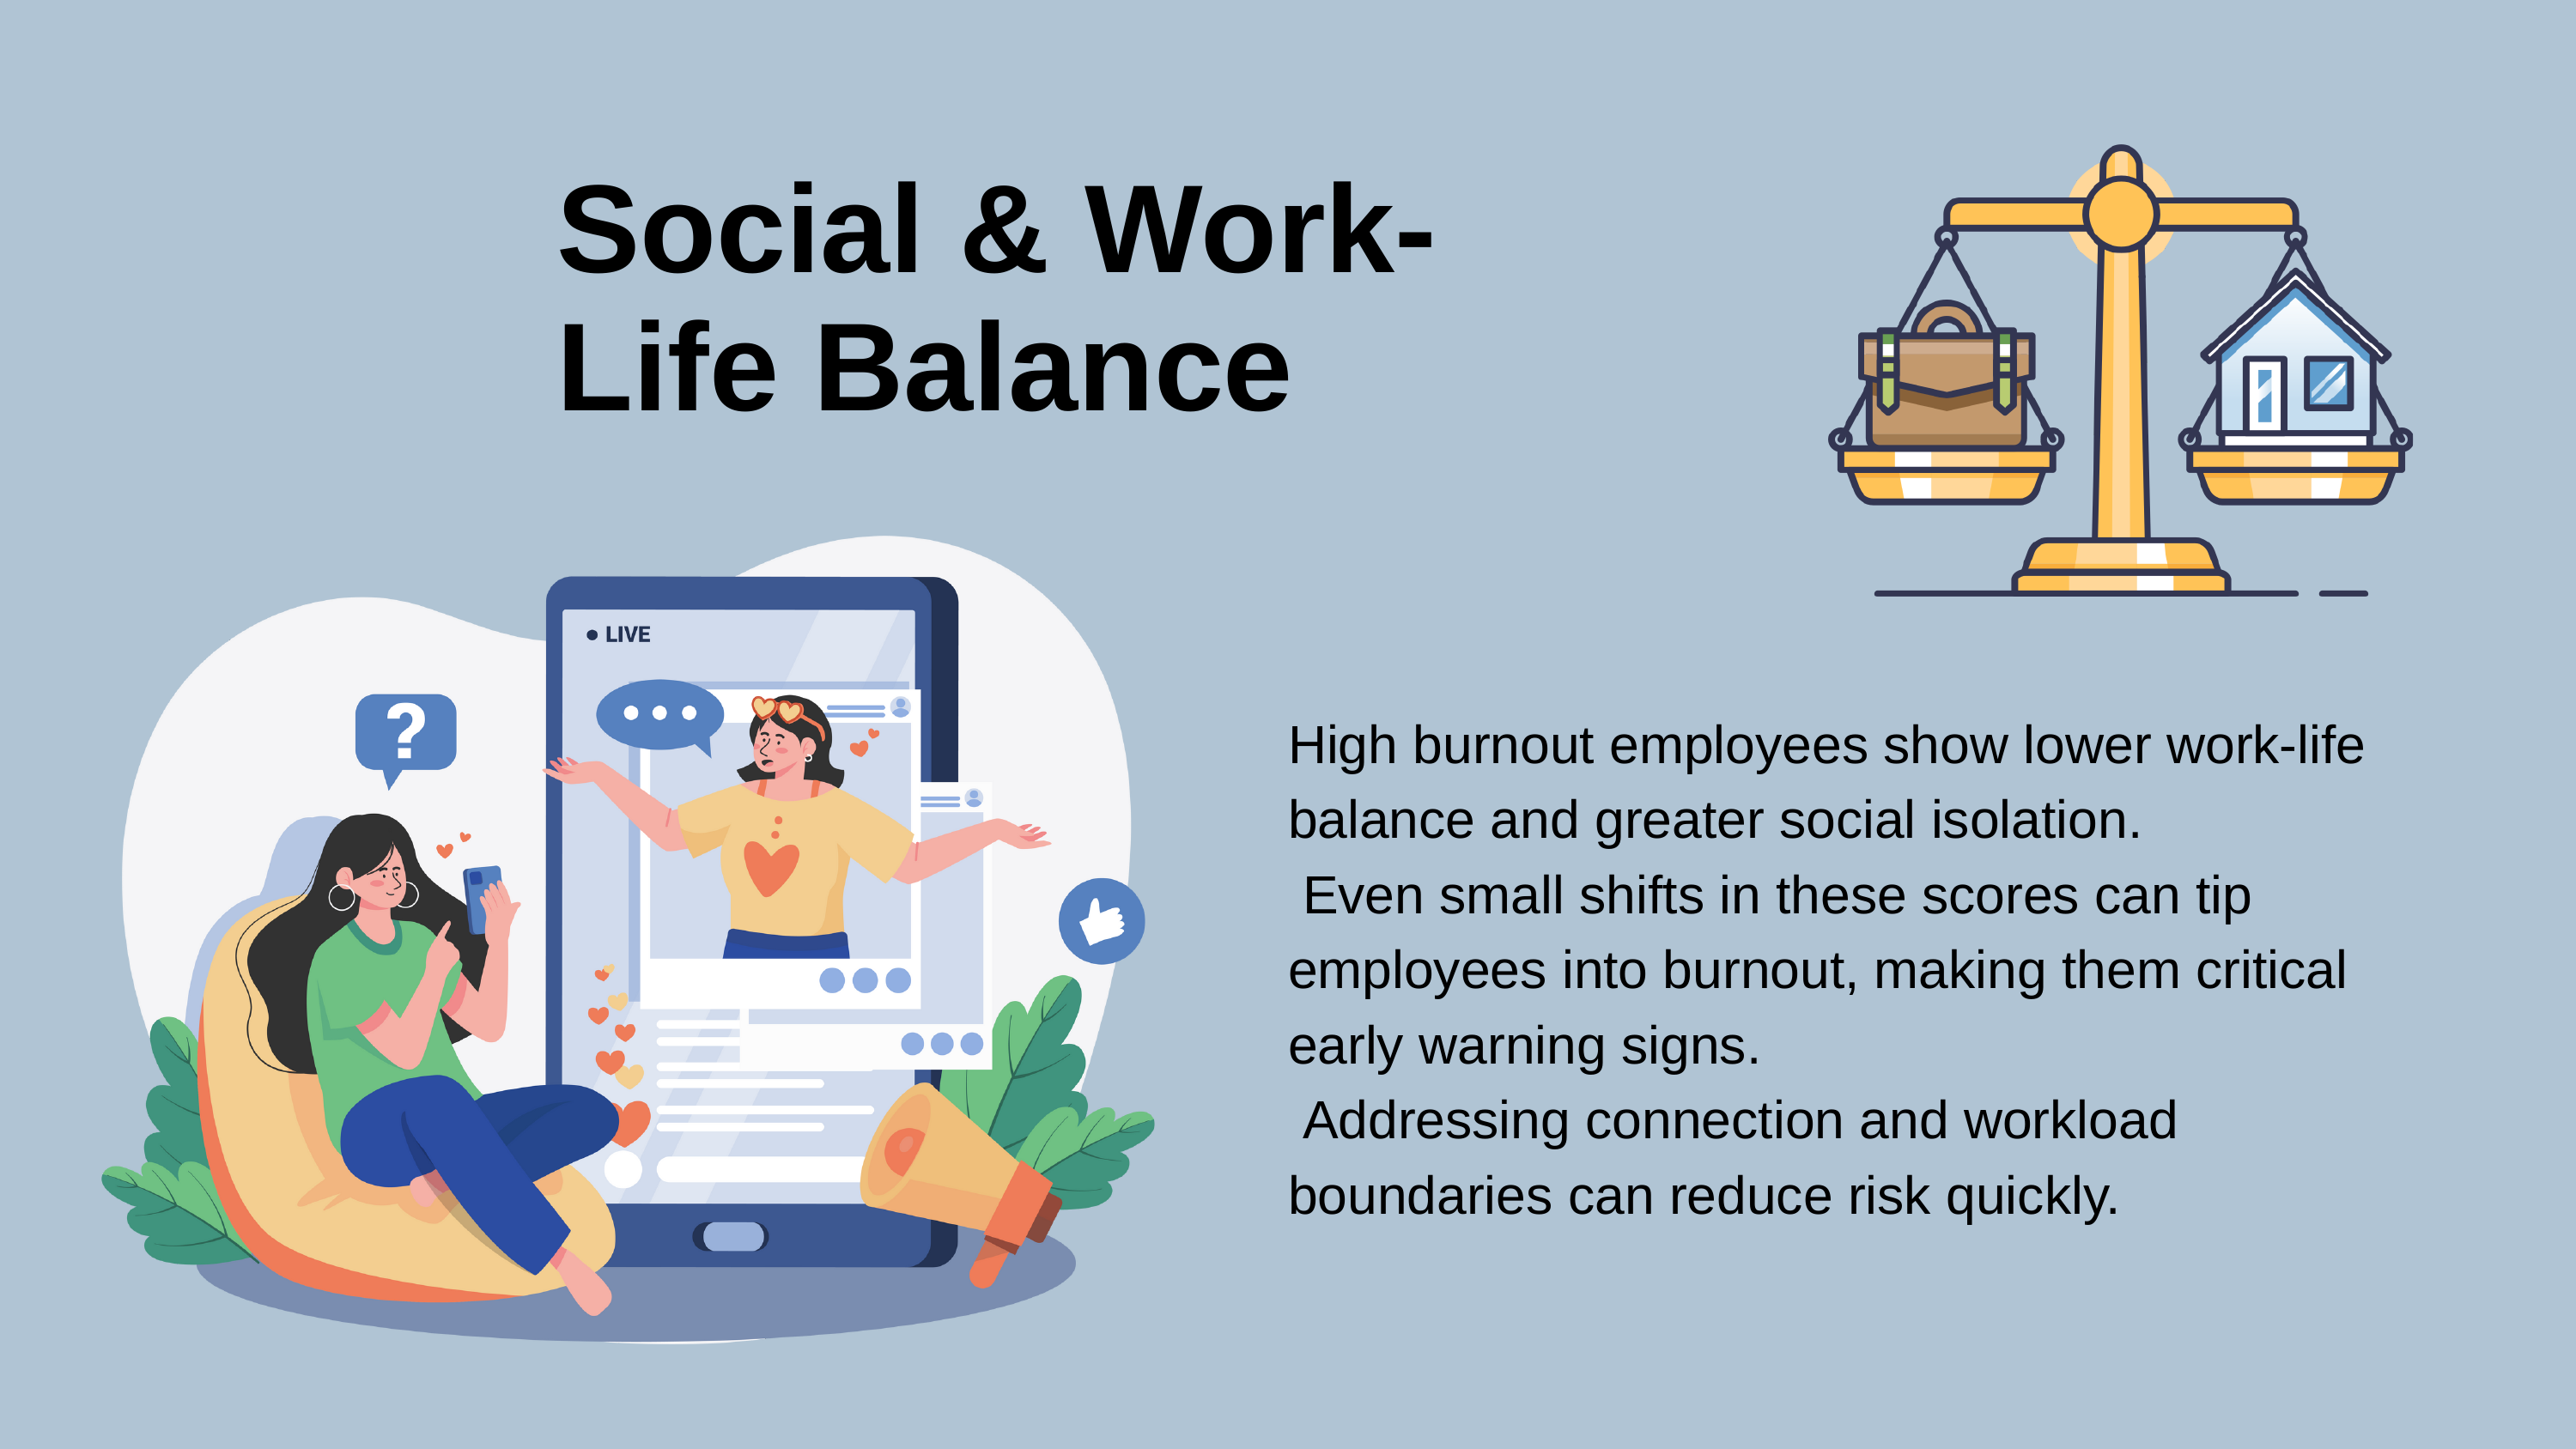

Social & Work-Life Balance

High burnout employees show lower work-life balance and greater social isolation.
 Even small shifts in these scores can tip employees into burnout, making them critical early warning signs.
 Addressing connection and workload boundaries can reduce risk quickly.